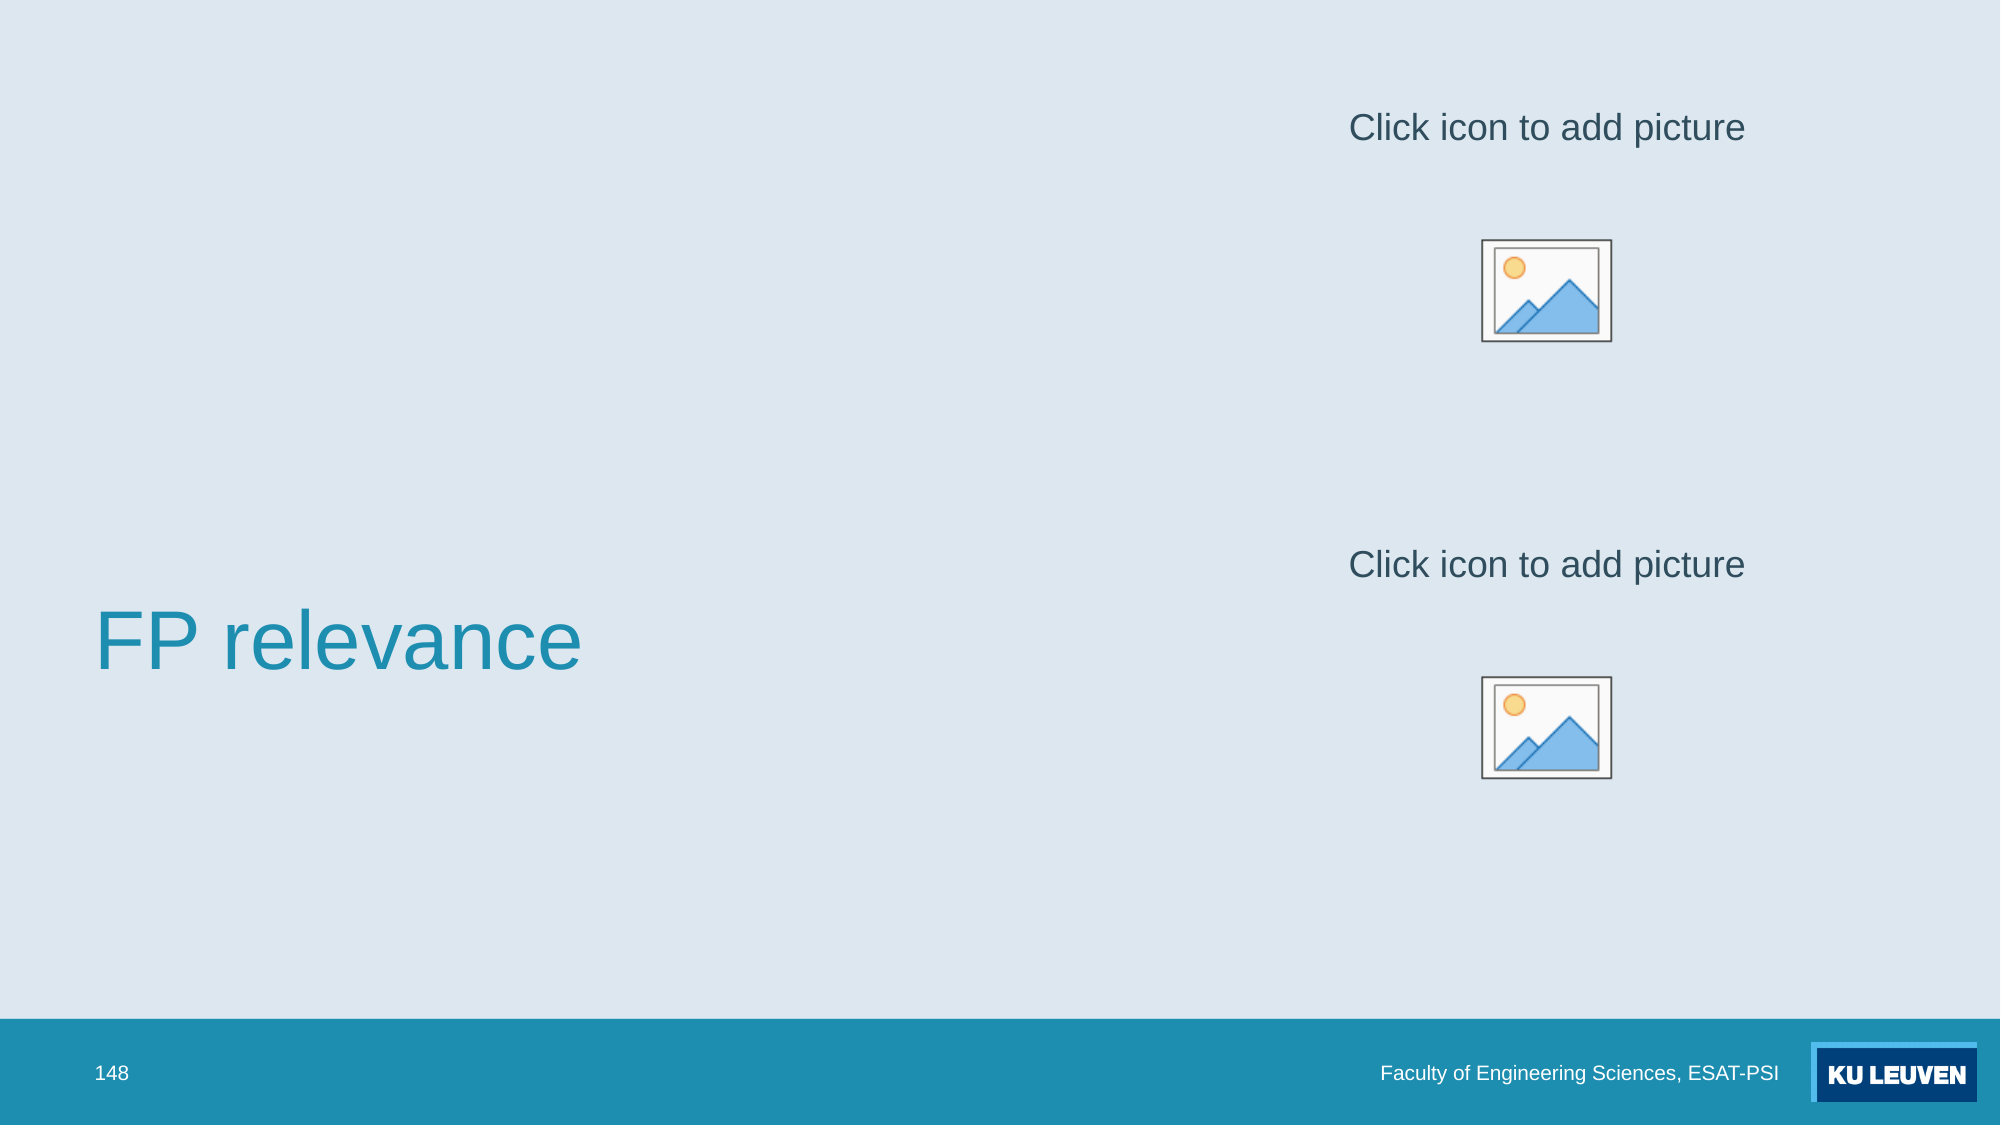

# FP relevance

148
Faculty of Engineering Sciences, ESAT-PSI